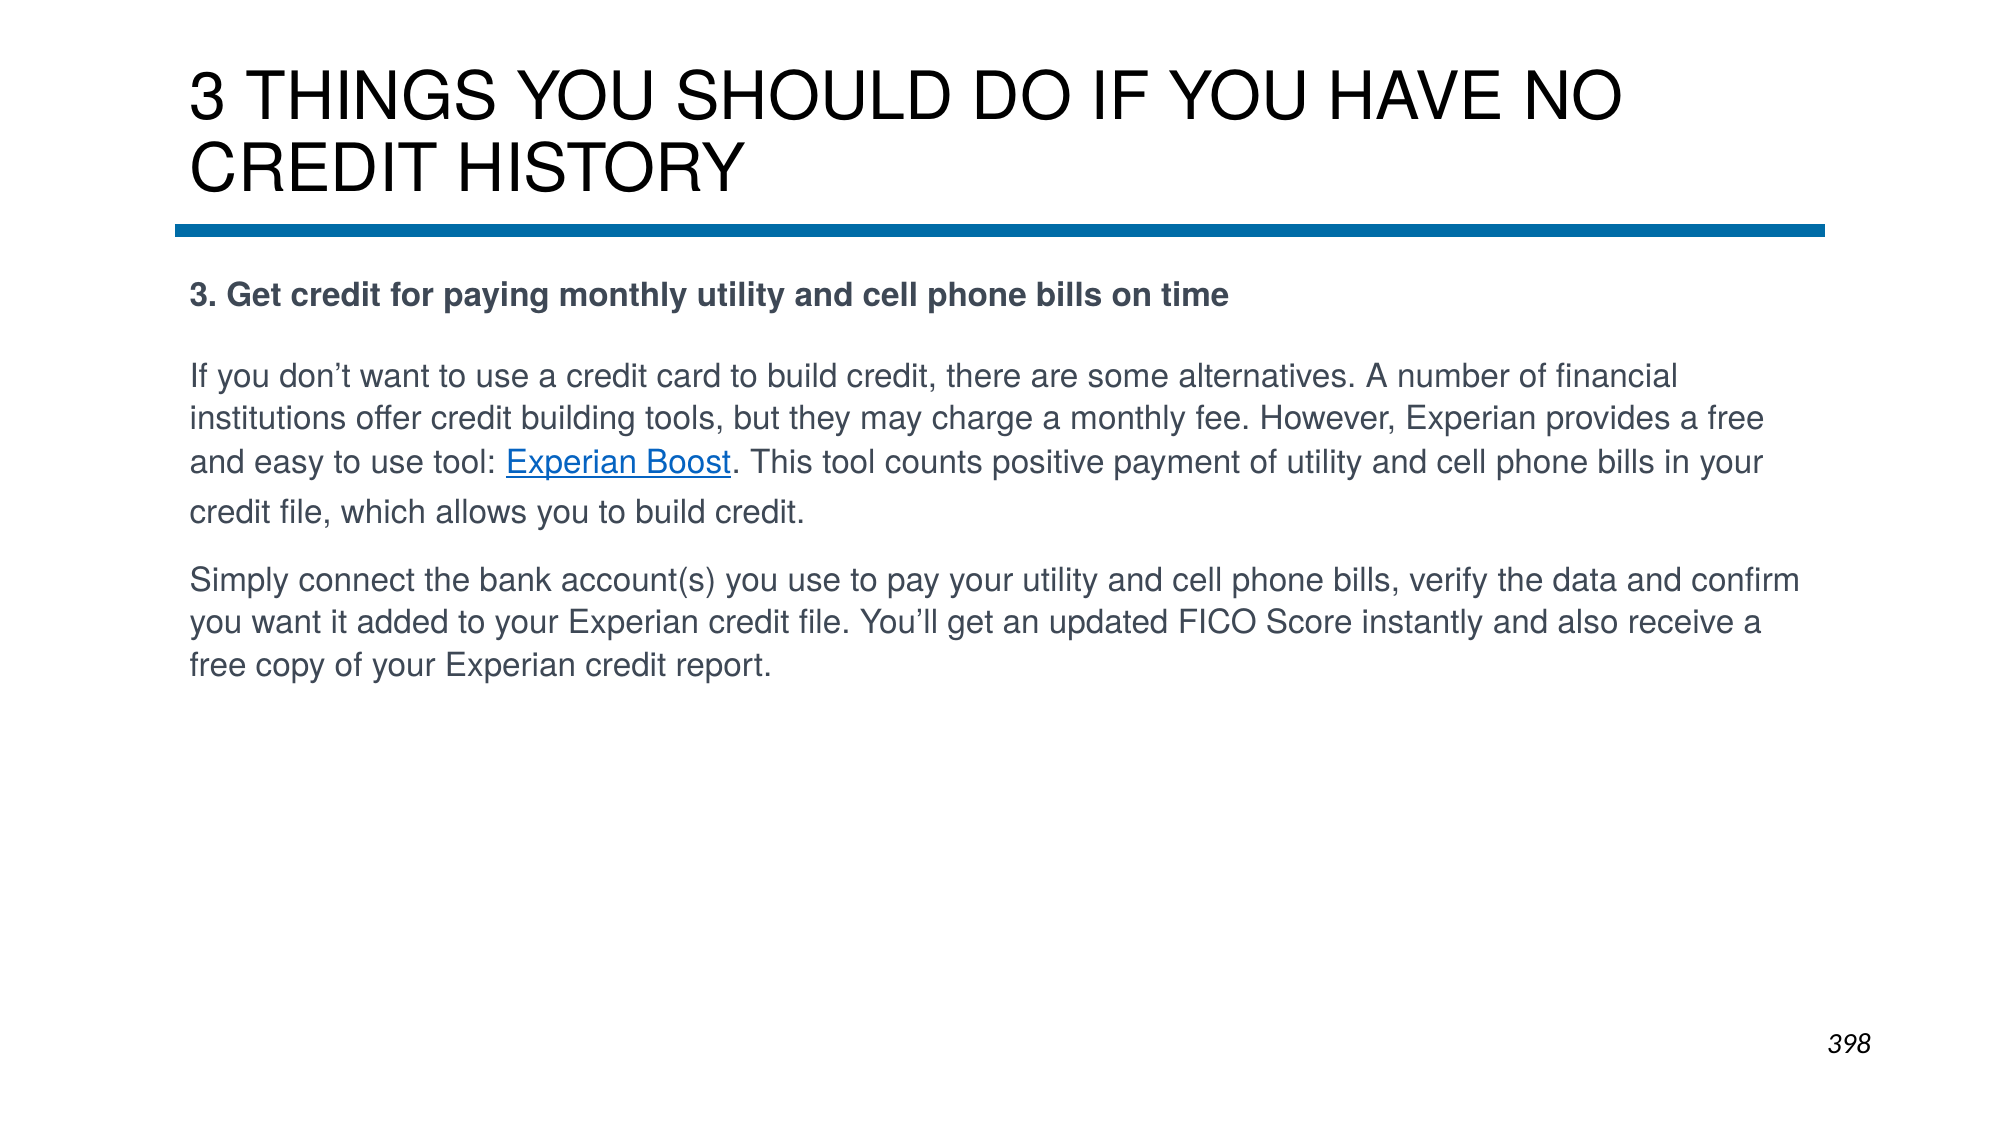

# 3 things you should do if you have no credit history
3. Get credit for paying monthly utility and cell phone bills on time
If you don’t want to use a credit card to build credit, there are some alternatives. A number of financial institutions offer credit building tools, but they may charge a monthly fee. However, Experian provides a free and easy to use tool: Experian Boost. This tool counts positive payment of utility and cell phone bills in your credit file, which allows you to build credit.
Simply connect the bank account(s) you use to pay your utility and cell phone bills, verify the data and confirm you want it added to your Experian credit file. You’ll get an updated FICO Score instantly and also receive a free copy of your Experian credit report.